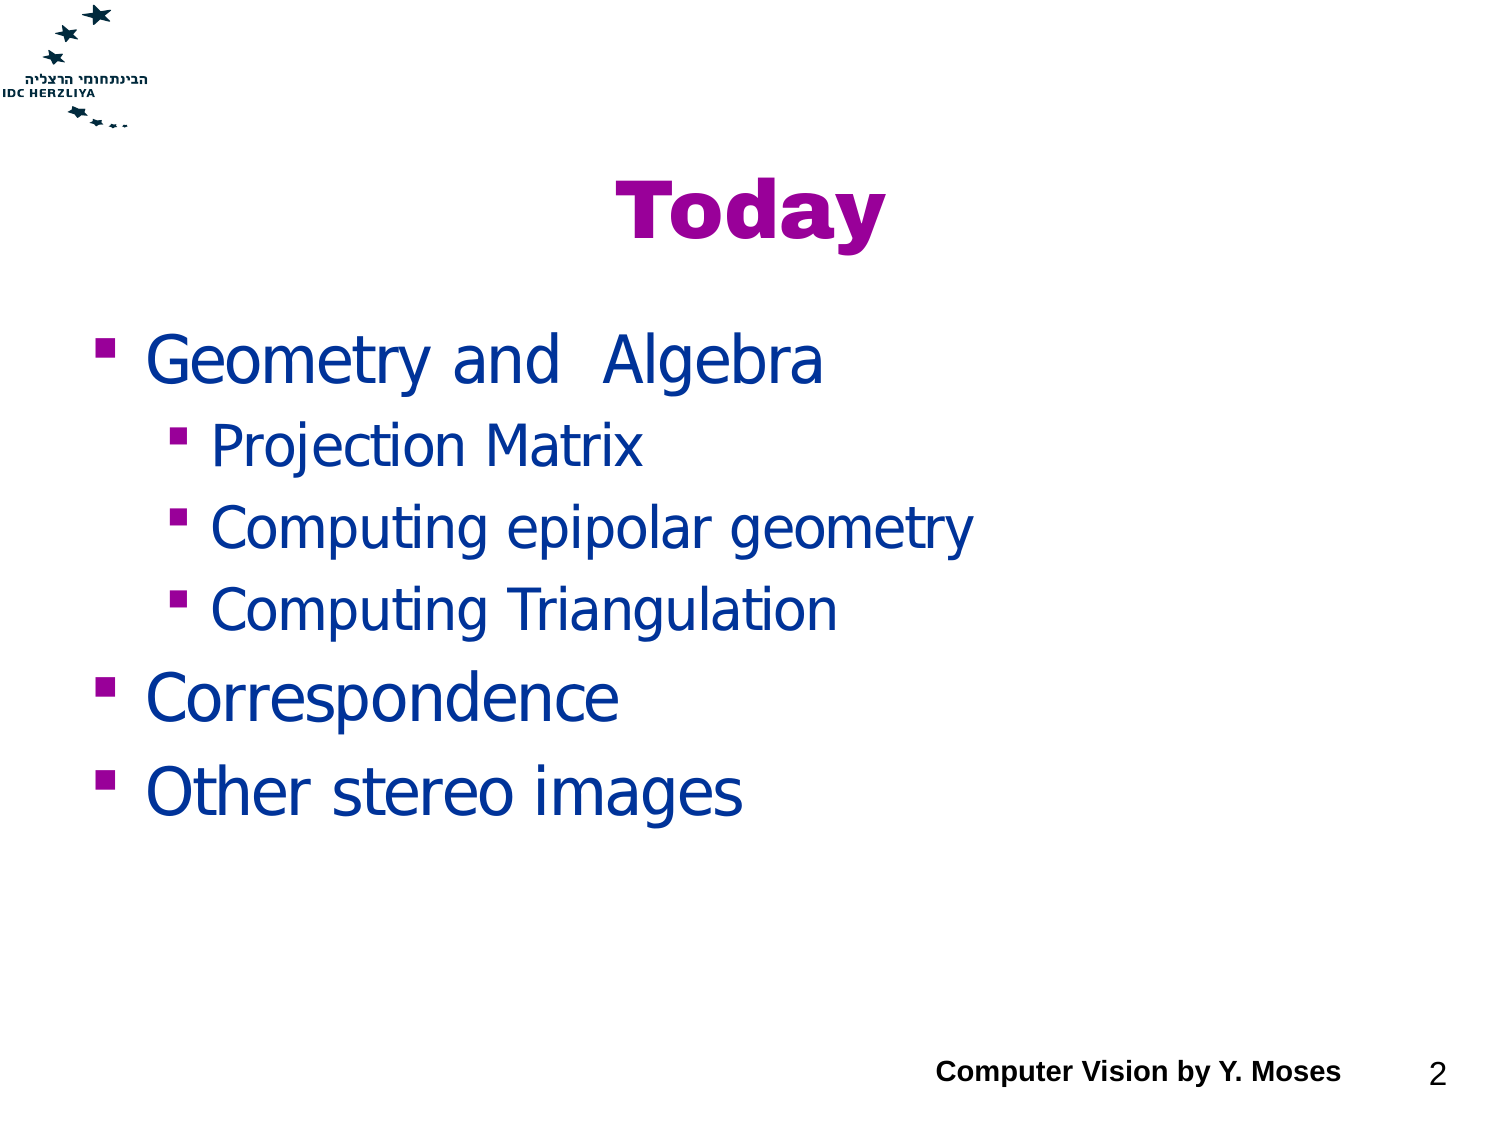

# Today
Geometry and  Algebra
Projection Matrix
Computing epipolar geometry
Computing Triangulation
Correspondence
Other stereo images
Computer Vision by Y. Moses
2